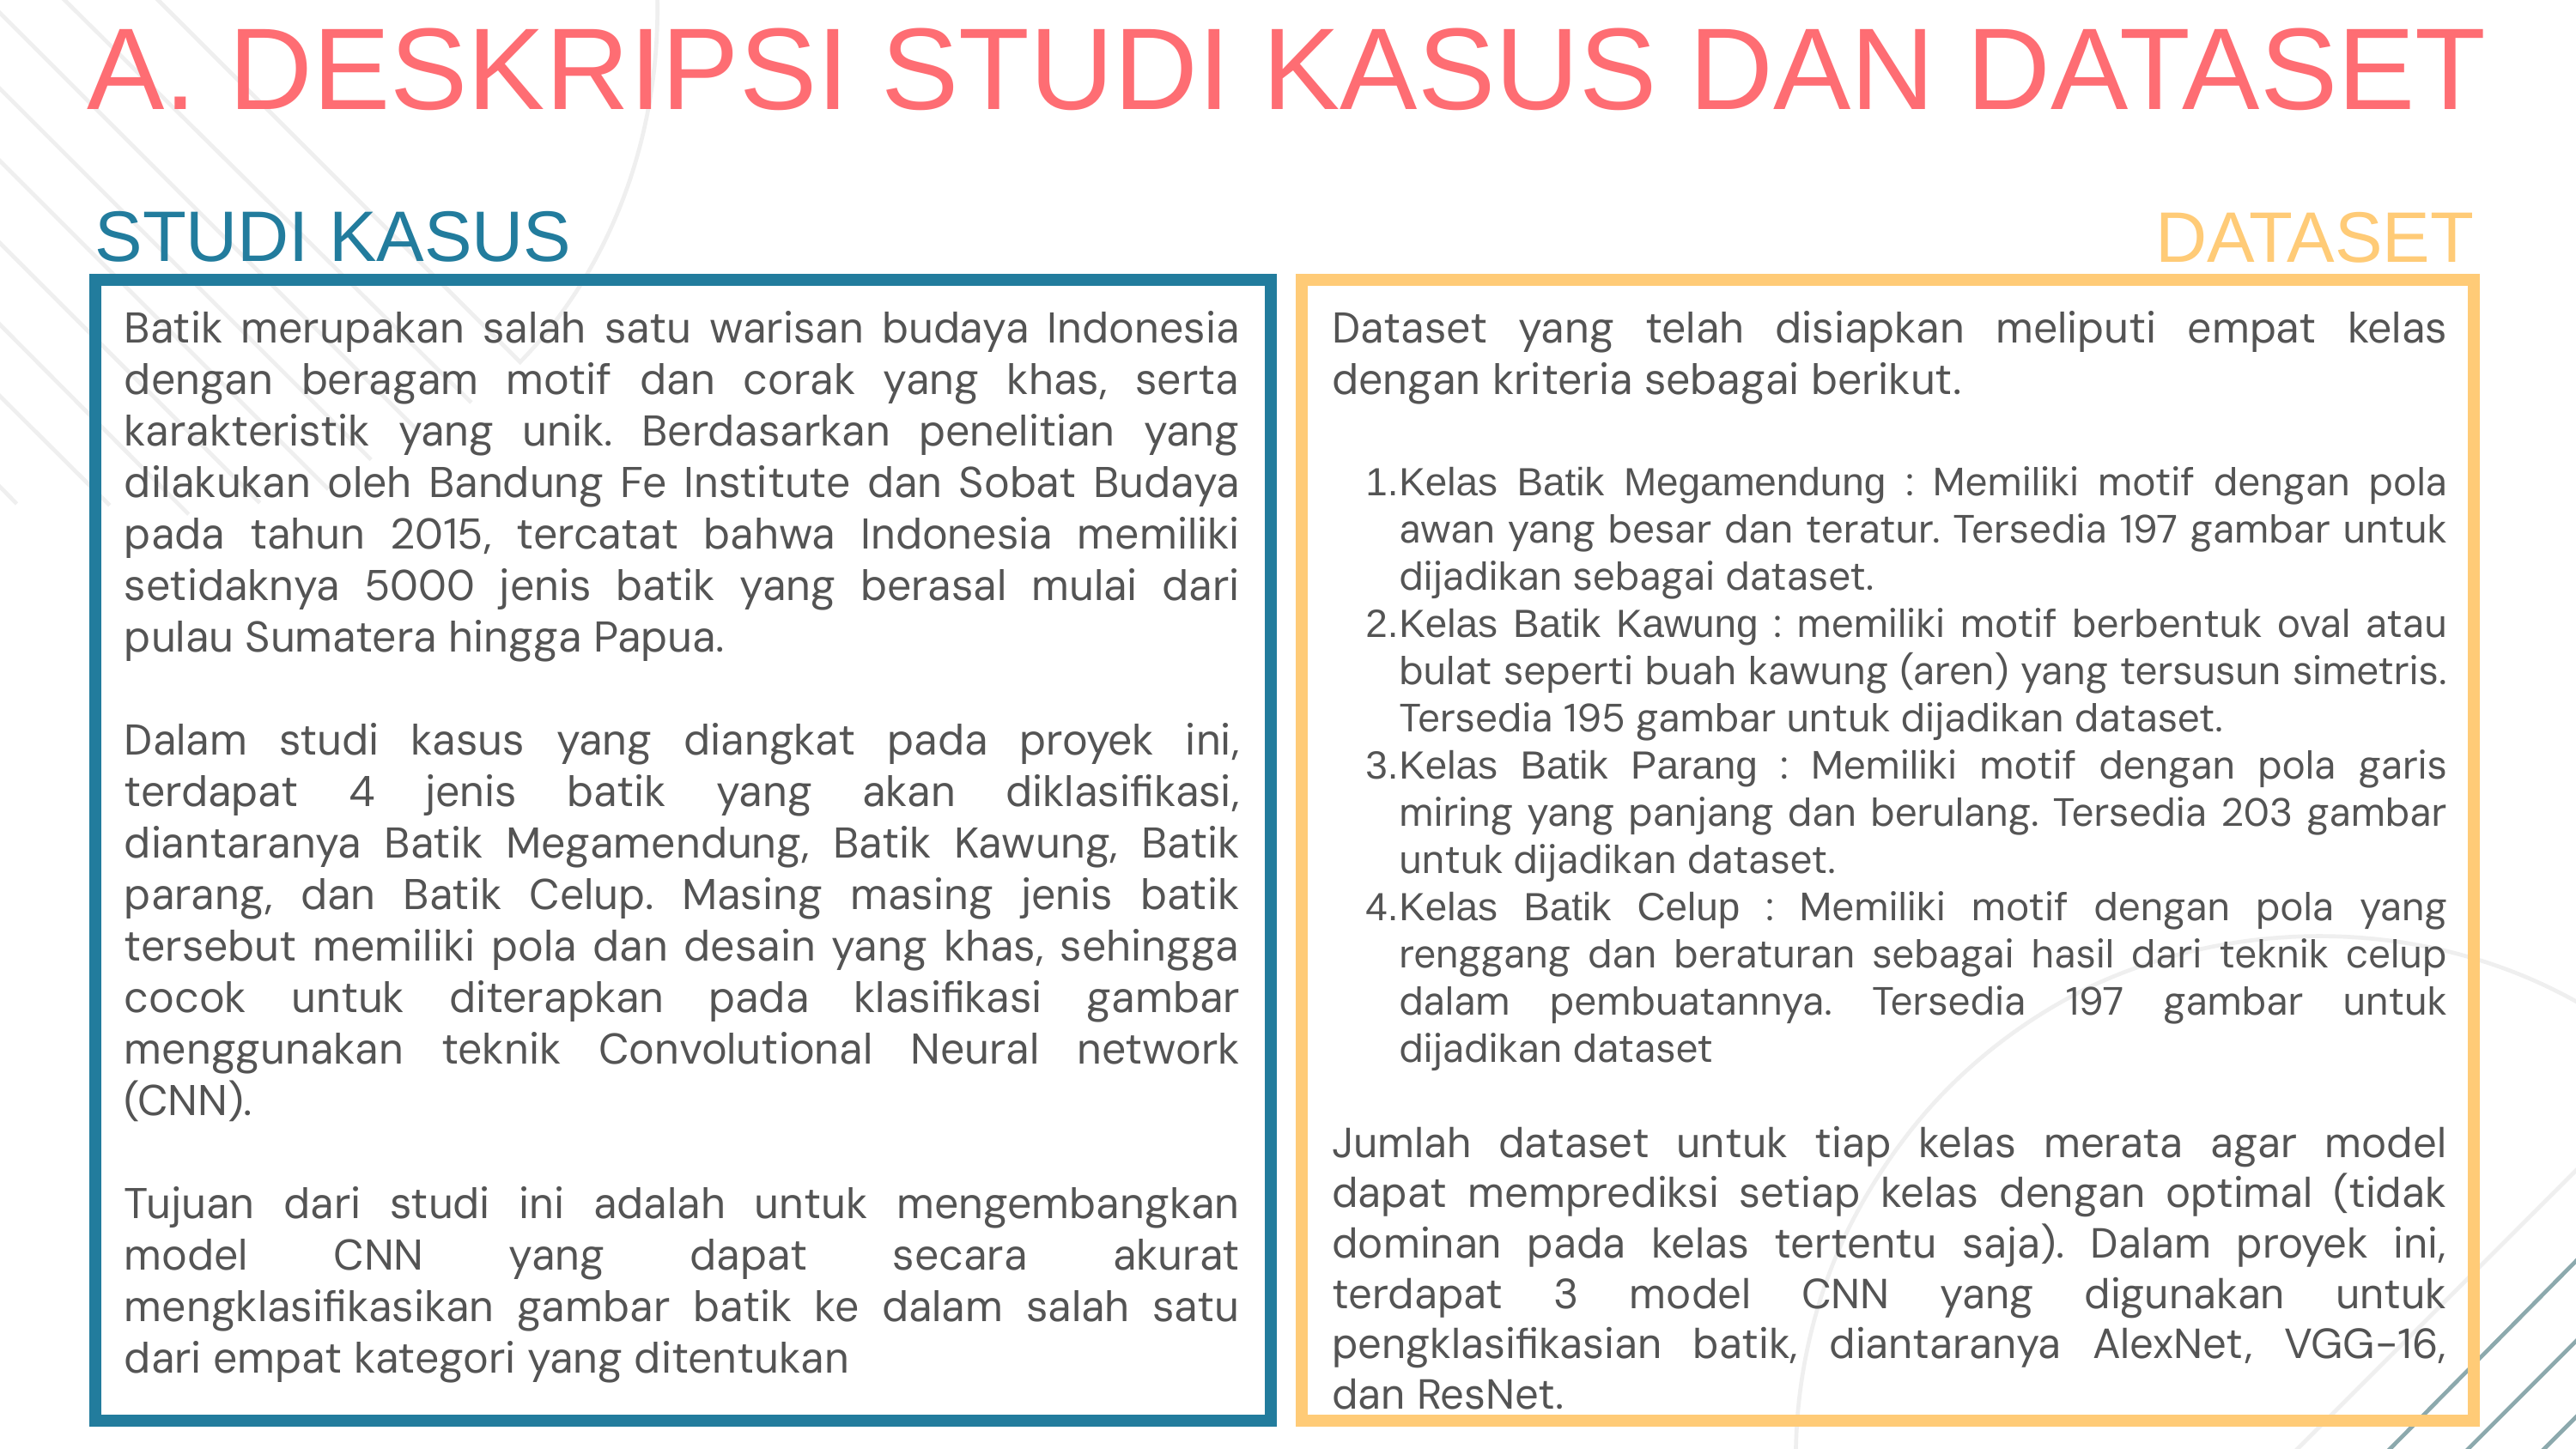

A. DESKRIPSI STUDI KASUS DAN DATASET

STUDI KASUS
DATASET

Batik merupakan salah satu warisan budaya Indonesia dengan beragam motif dan corak yang khas, serta karakteristik yang unik. Berdasarkan penelitian yang dilakukan oleh Bandung Fe Institute dan Sobat Budaya pada tahun 2015, tercatat bahwa Indonesia memiliki setidaknya 5000 jenis batik yang berasal mulai dari pulau Sumatera hingga Papua.

Dalam studi kasus yang diangkat pada proyek ini, terdapat 4 jenis batik yang akan diklasifikasi, diantaranya Batik Megamendung, Batik Kawung, Batik parang, dan Batik Celup. Masing masing jenis batik tersebut memiliki pola dan desain yang khas, sehingga cocok untuk diterapkan pada klasifikasi gambar menggunakan teknik Convolutional Neural network (CNN).

Tujuan dari studi ini adalah untuk mengembangkan model CNN yang dapat secara akurat mengklasifikasikan gambar batik ke dalam salah satu dari empat kategori yang ditentukan
Dataset yang telah disiapkan meliputi empat kelas dengan kriteria sebagai berikut.

Kelas Batik Megamendung : Memiliki motif dengan pola awan yang besar dan teratur. Tersedia 197 gambar untuk dijadikan sebagai dataset.
Kelas Batik Kawung : memiliki motif berbentuk oval atau bulat seperti buah kawung (aren) yang tersusun simetris. Tersedia 195 gambar untuk dijadikan dataset.
Kelas Batik Parang : Memiliki motif dengan pola garis miring yang panjang dan berulang. Tersedia 203 gambar untuk dijadikan dataset.
Kelas Batik Celup : Memiliki motif dengan pola yang renggang dan beraturan sebagai hasil dari teknik celup dalam pembuatannya. Tersedia 197 gambar untuk dijadikan dataset

Jumlah dataset untuk tiap kelas merata agar model dapat memprediksi setiap kelas dengan optimal (tidak dominan pada kelas tertentu saja). Dalam proyek ini, terdapat 3 model CNN yang digunakan untuk pengklasifikasian batik, diantaranya AlexNet, VGG-16, dan ResNet.